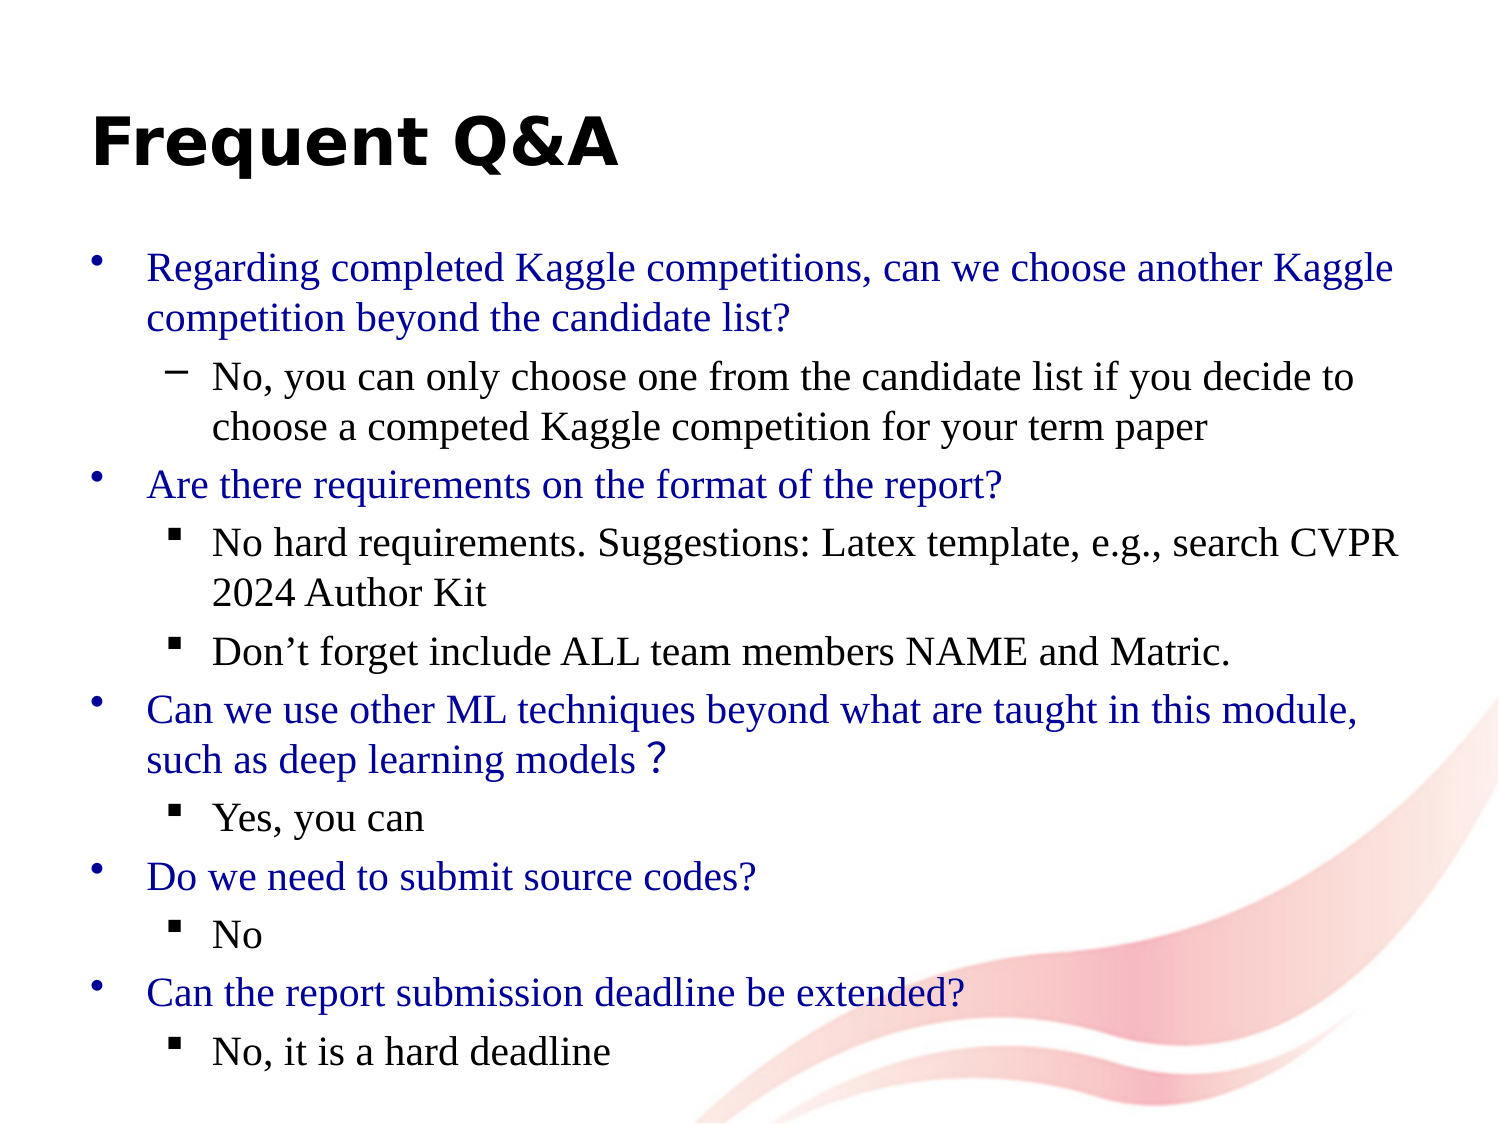

# Frequent Q&A
Regarding completed Kaggle competitions, can we choose another Kaggle competition beyond the candidate list?
No, you can only choose one from the candidate list if you decide to choose a competed Kaggle competition for your term paper
Are there requirements on the format of the report?
No hard requirements. Suggestions: Latex template, e.g., search CVPR 2024 Author Kit
Don’t forget include ALL team members NAME and Matric.
Can we use other ML techniques beyond what are taught in this module, such as deep learning models？
Yes, you can
Do we need to submit source codes?
No
Can the report submission deadline be extended?
No, it is a hard deadline